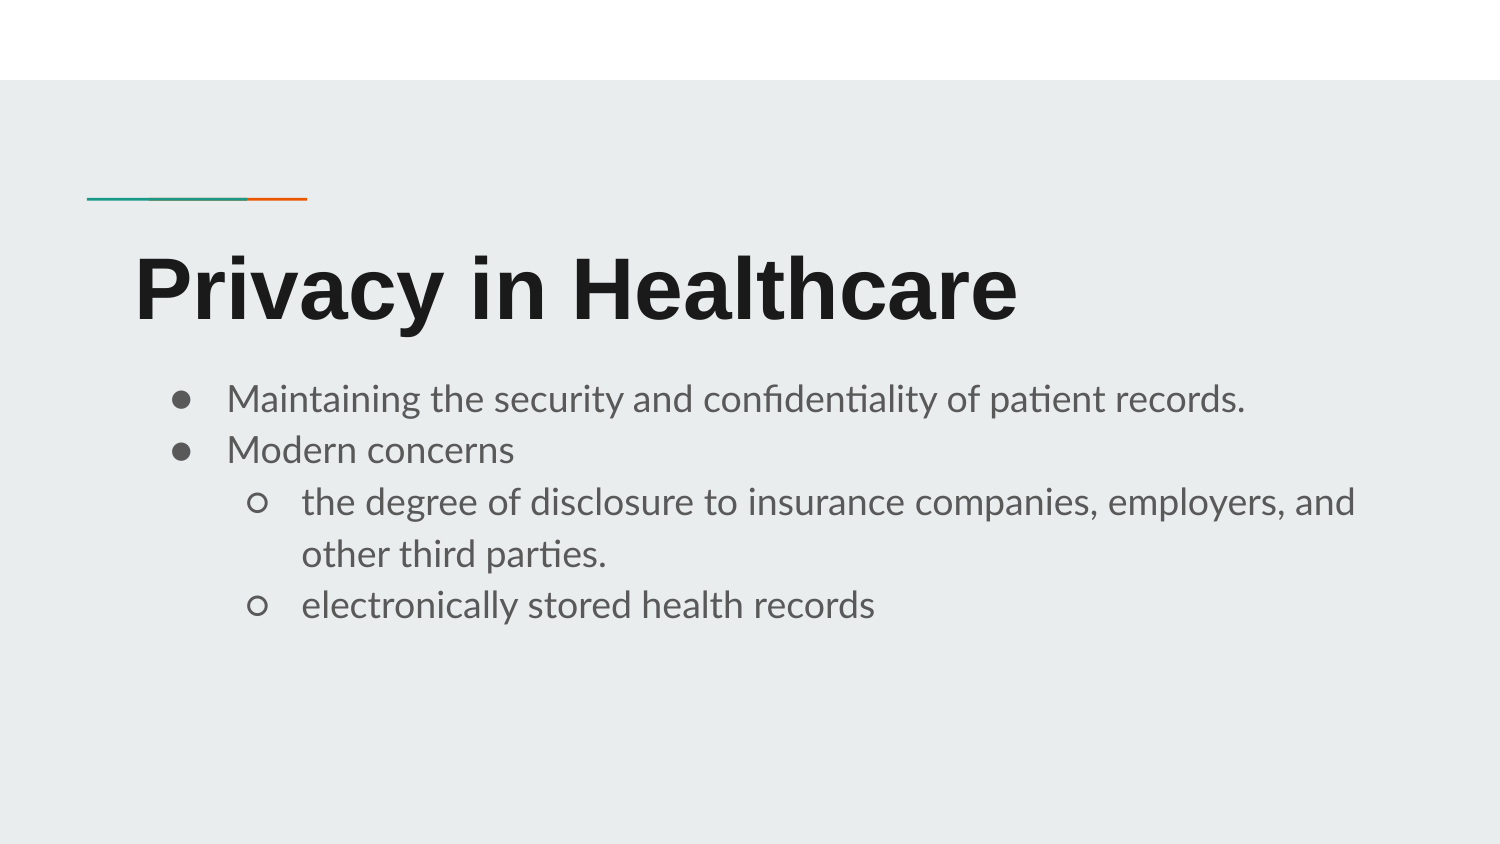

# Privacy in Healthcare
Maintaining the security and confidentiality of patient records.
Modern concerns
the degree of disclosure to insurance companies, employers, and other third parties.
electronically stored health records